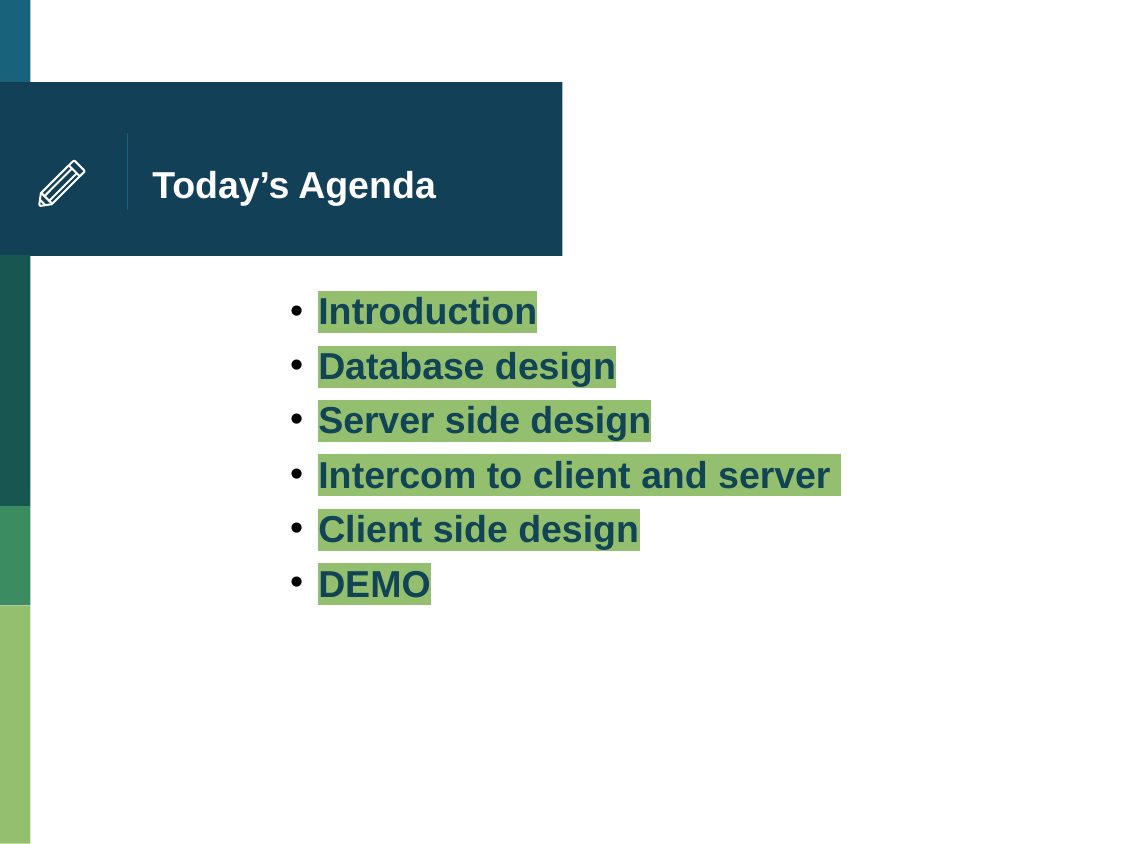

# Today’s Agenda

Introduction
Database design
Server side design
Intercom to client and server
Client side design
DEMO